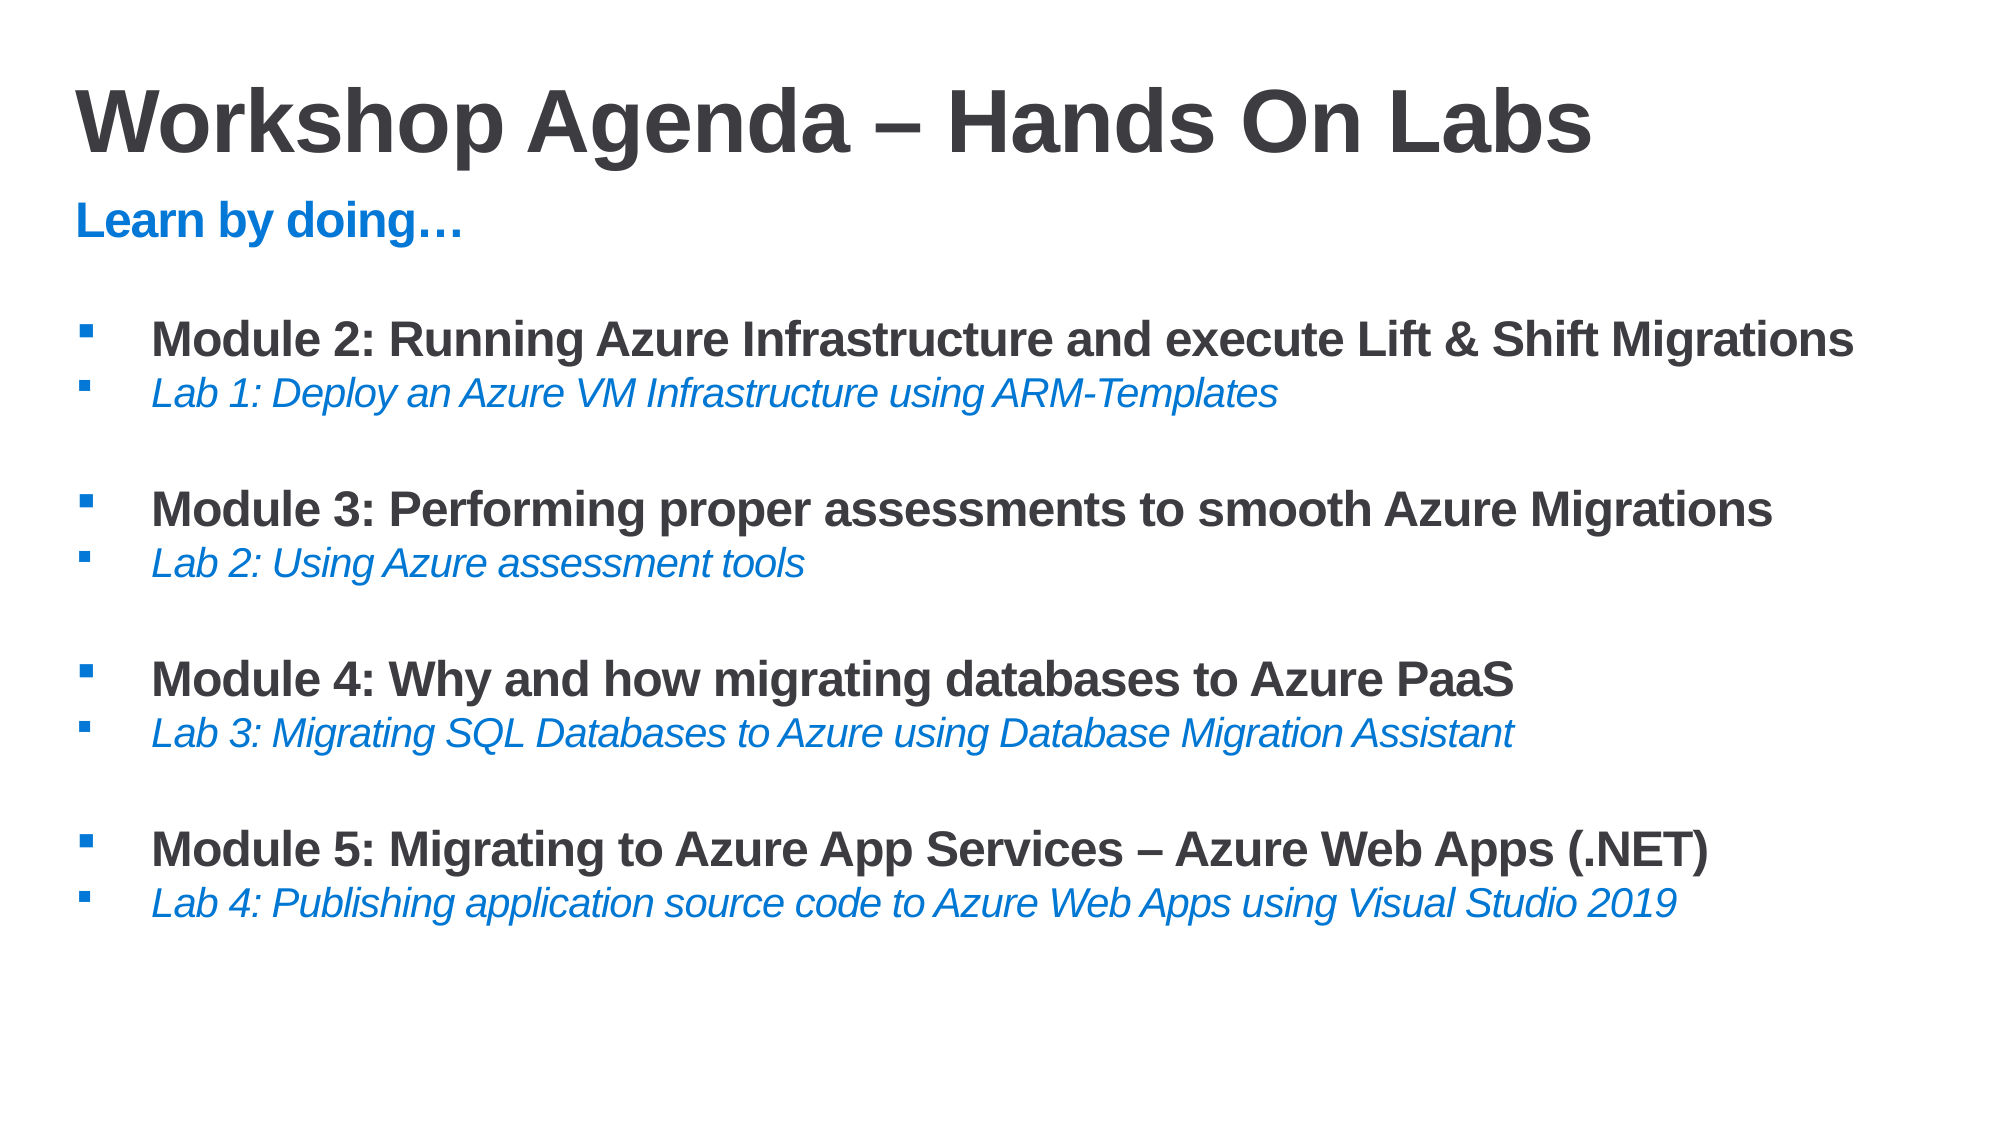

# Workshop Agenda – Hands On Labs
Learn by doing…
Module 2: Running Azure Infrastructure and execute Lift & Shift Migrations
Lab 1: Deploy an Azure VM Infrastructure using ARM-Templates

Module 3: Performing proper assessments to smooth Azure Migrations
Lab 2: Using Azure assessment tools

Module 4: Why and how migrating databases to Azure PaaS
Lab 3: Migrating SQL Databases to Azure using Database Migration Assistant

Module 5: Migrating to Azure App Services – Azure Web Apps (.NET)
Lab 4: Publishing application source code to Azure Web Apps using Visual Studio 2019